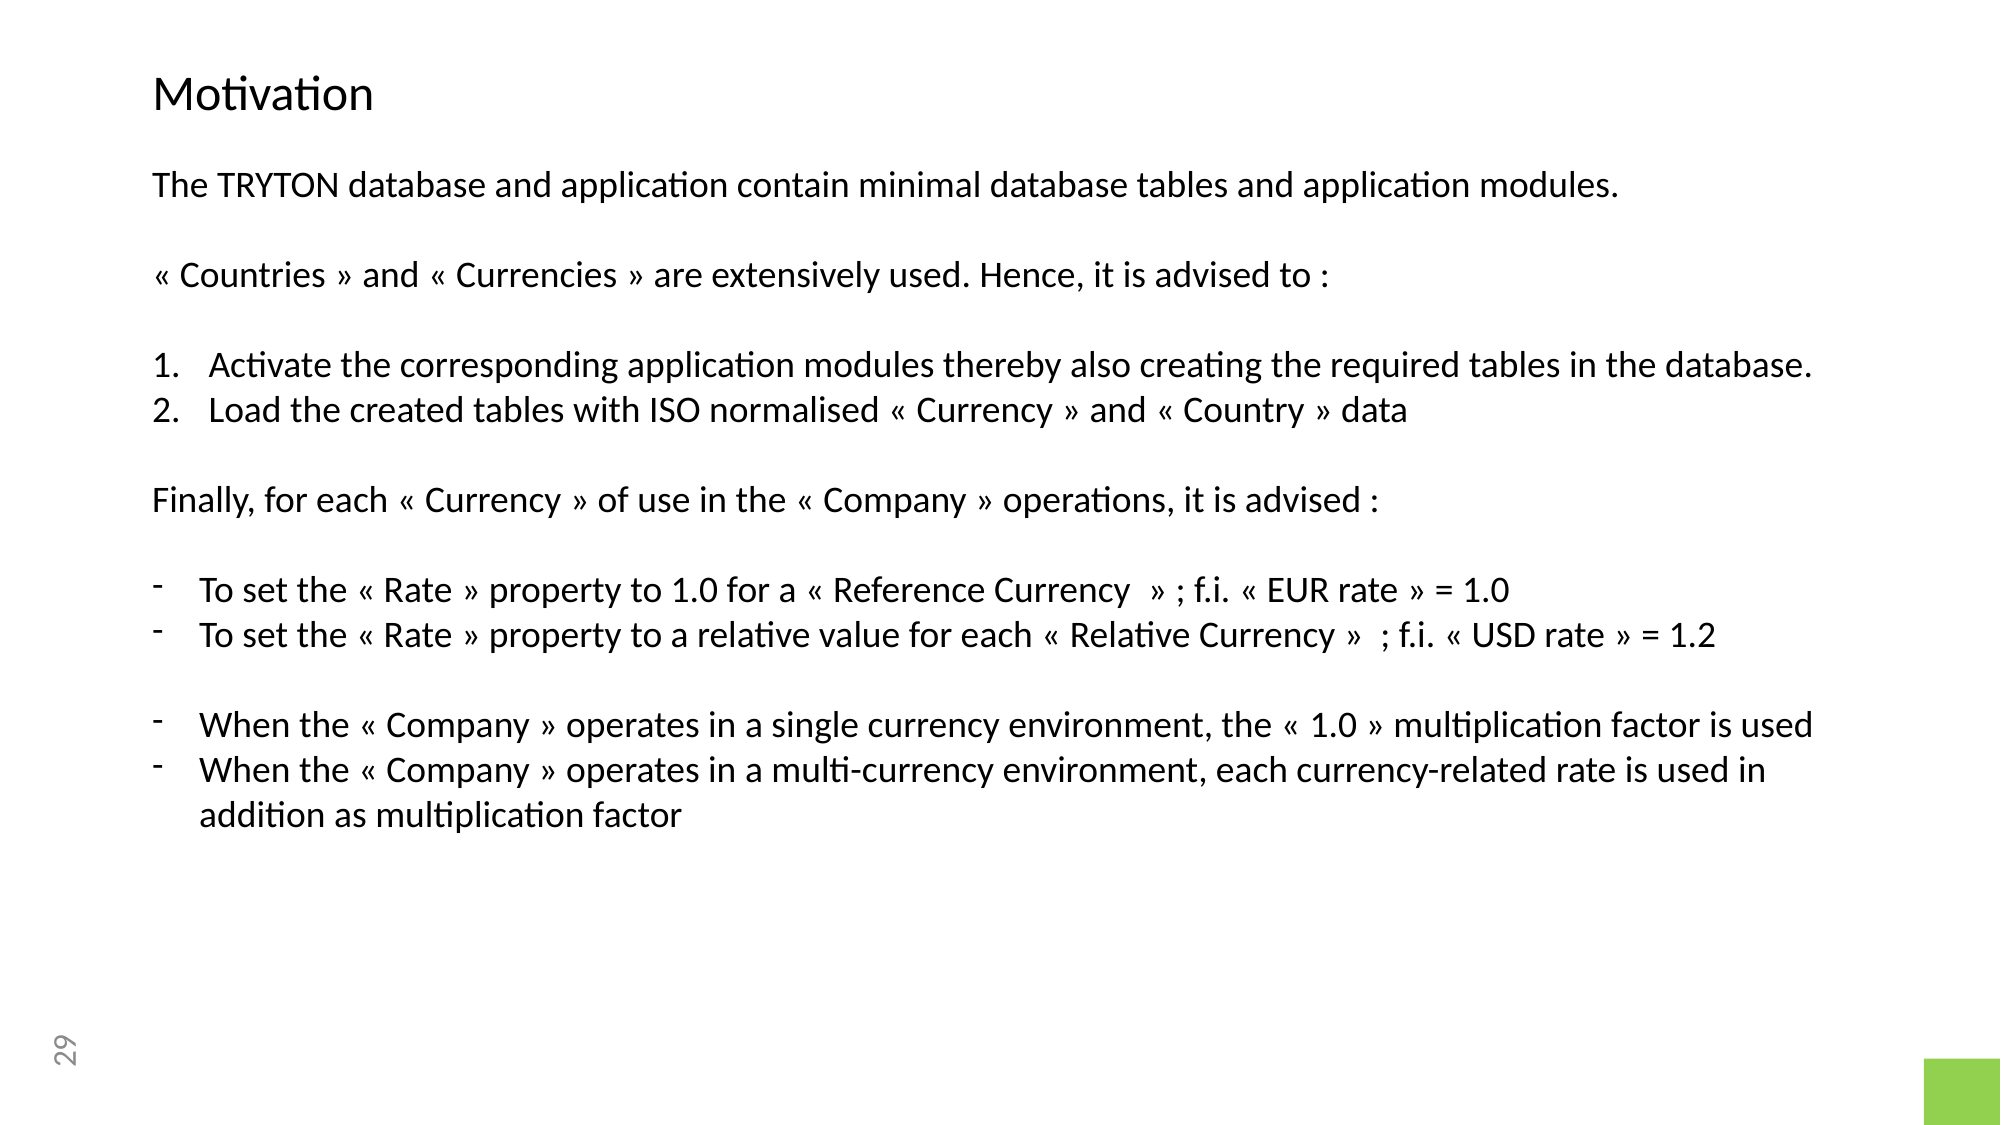

# Motivation
The TRYTON database and application contain minimal database tables and application modules.
« Countries » and « Currencies » are extensively used. Hence, it is advised to :

Activate the corresponding application modules thereby also creating the required tables in the database.
Load the created tables with ISO normalised « Currency » and « Country » data

Finally, for each « Currency » of use in the « Company » operations, it is advised :
To set the « Rate » property to 1.0 for a « Reference Currency  » ; f.i. « EUR rate » = 1.0
To set the « Rate » property to a relative value for each « Relative Currency »  ; f.i. « USD rate » = 1.2
When the « Company » operates in a single currency environment, the « 1.0 » multiplication factor is used
When the « Company » operates in a multi-currency environment, each currency-related rate is used in addition as multiplication factor
29